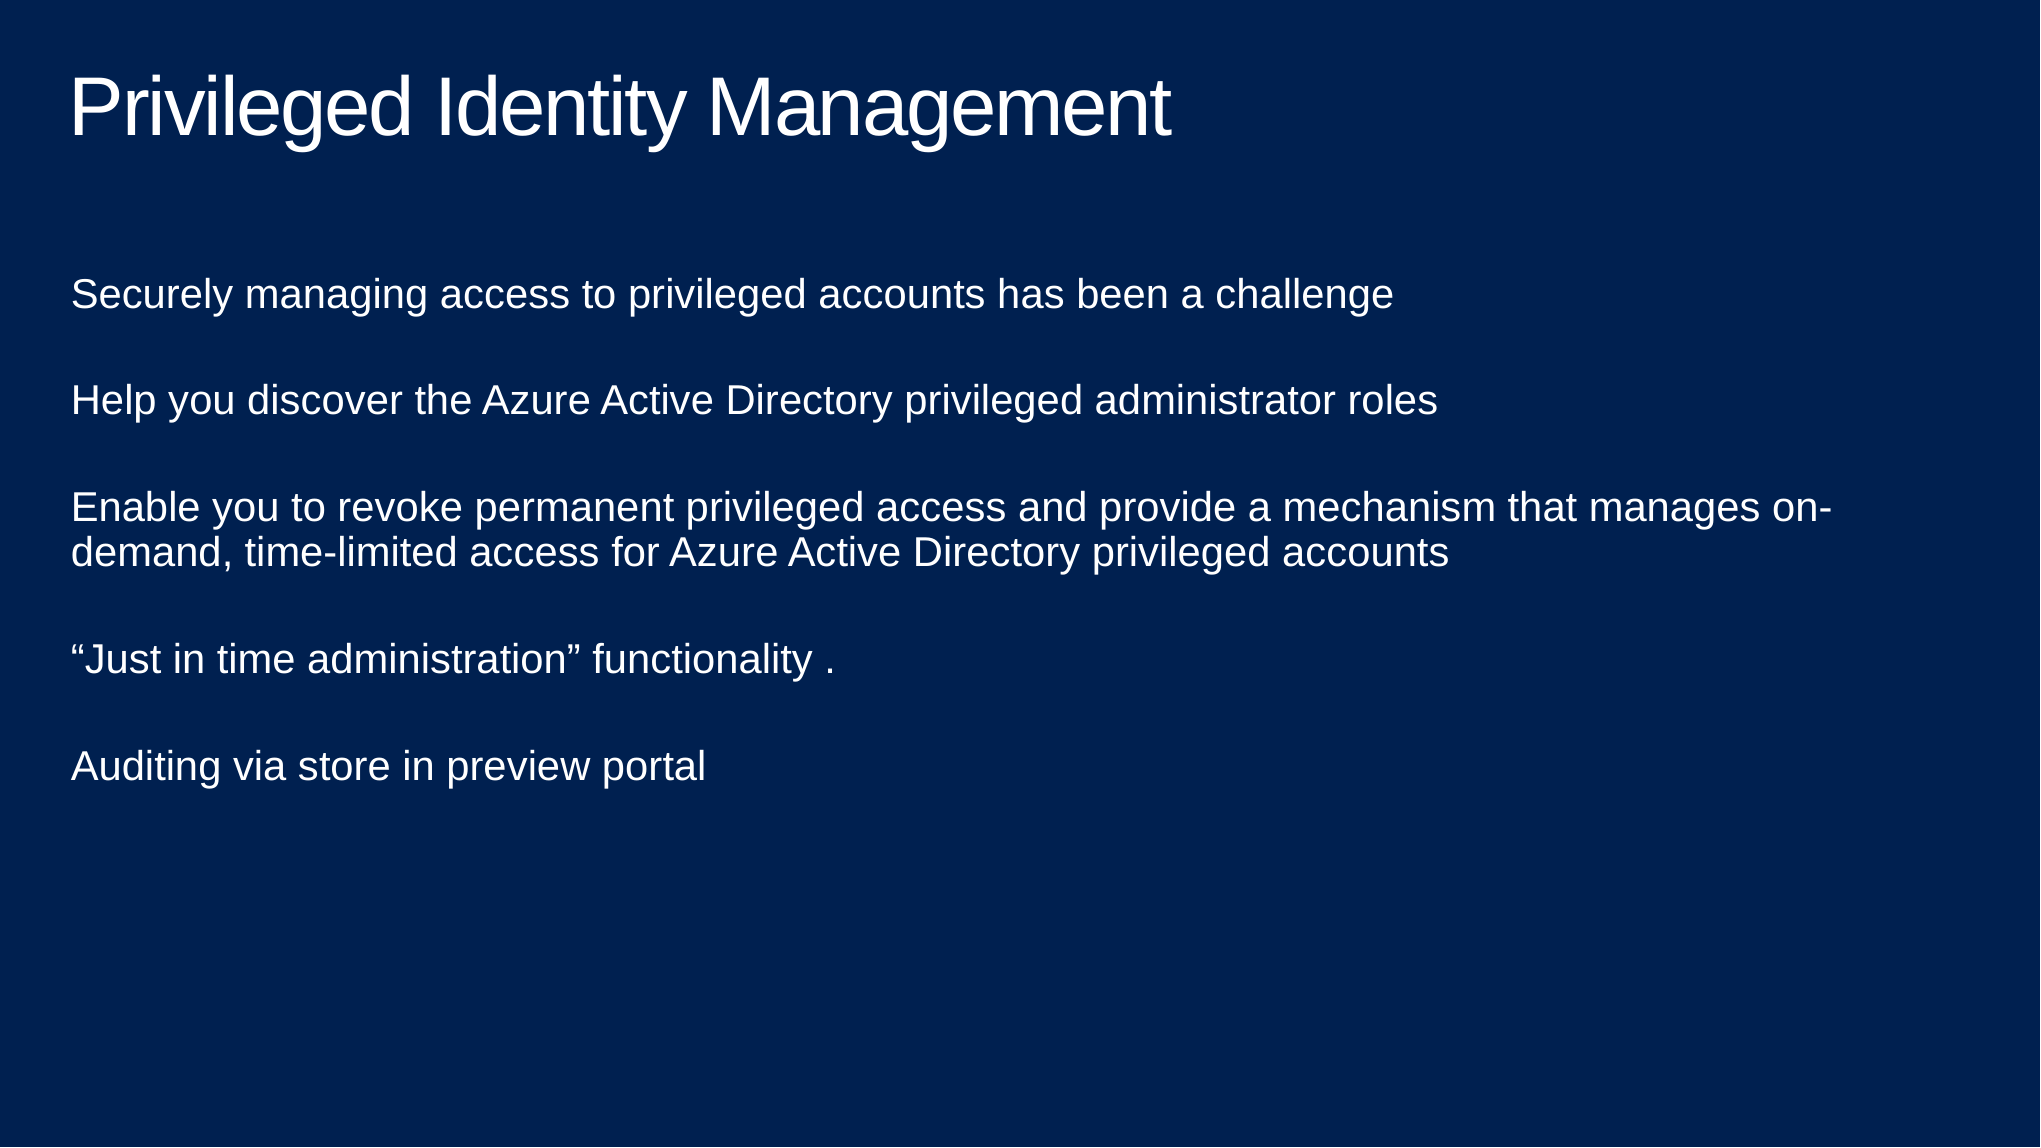

# Privileged Identity Management
Securely managing access to privileged accounts has been a challenge

Help you discover the Azure Active Directory privileged administrator roles

Enable you to revoke permanent privileged access and provide a mechanism that manages on-demand, time-limited access for Azure Active Directory privileged accounts

“Just in time administration” functionality .

Auditing via store in preview portal